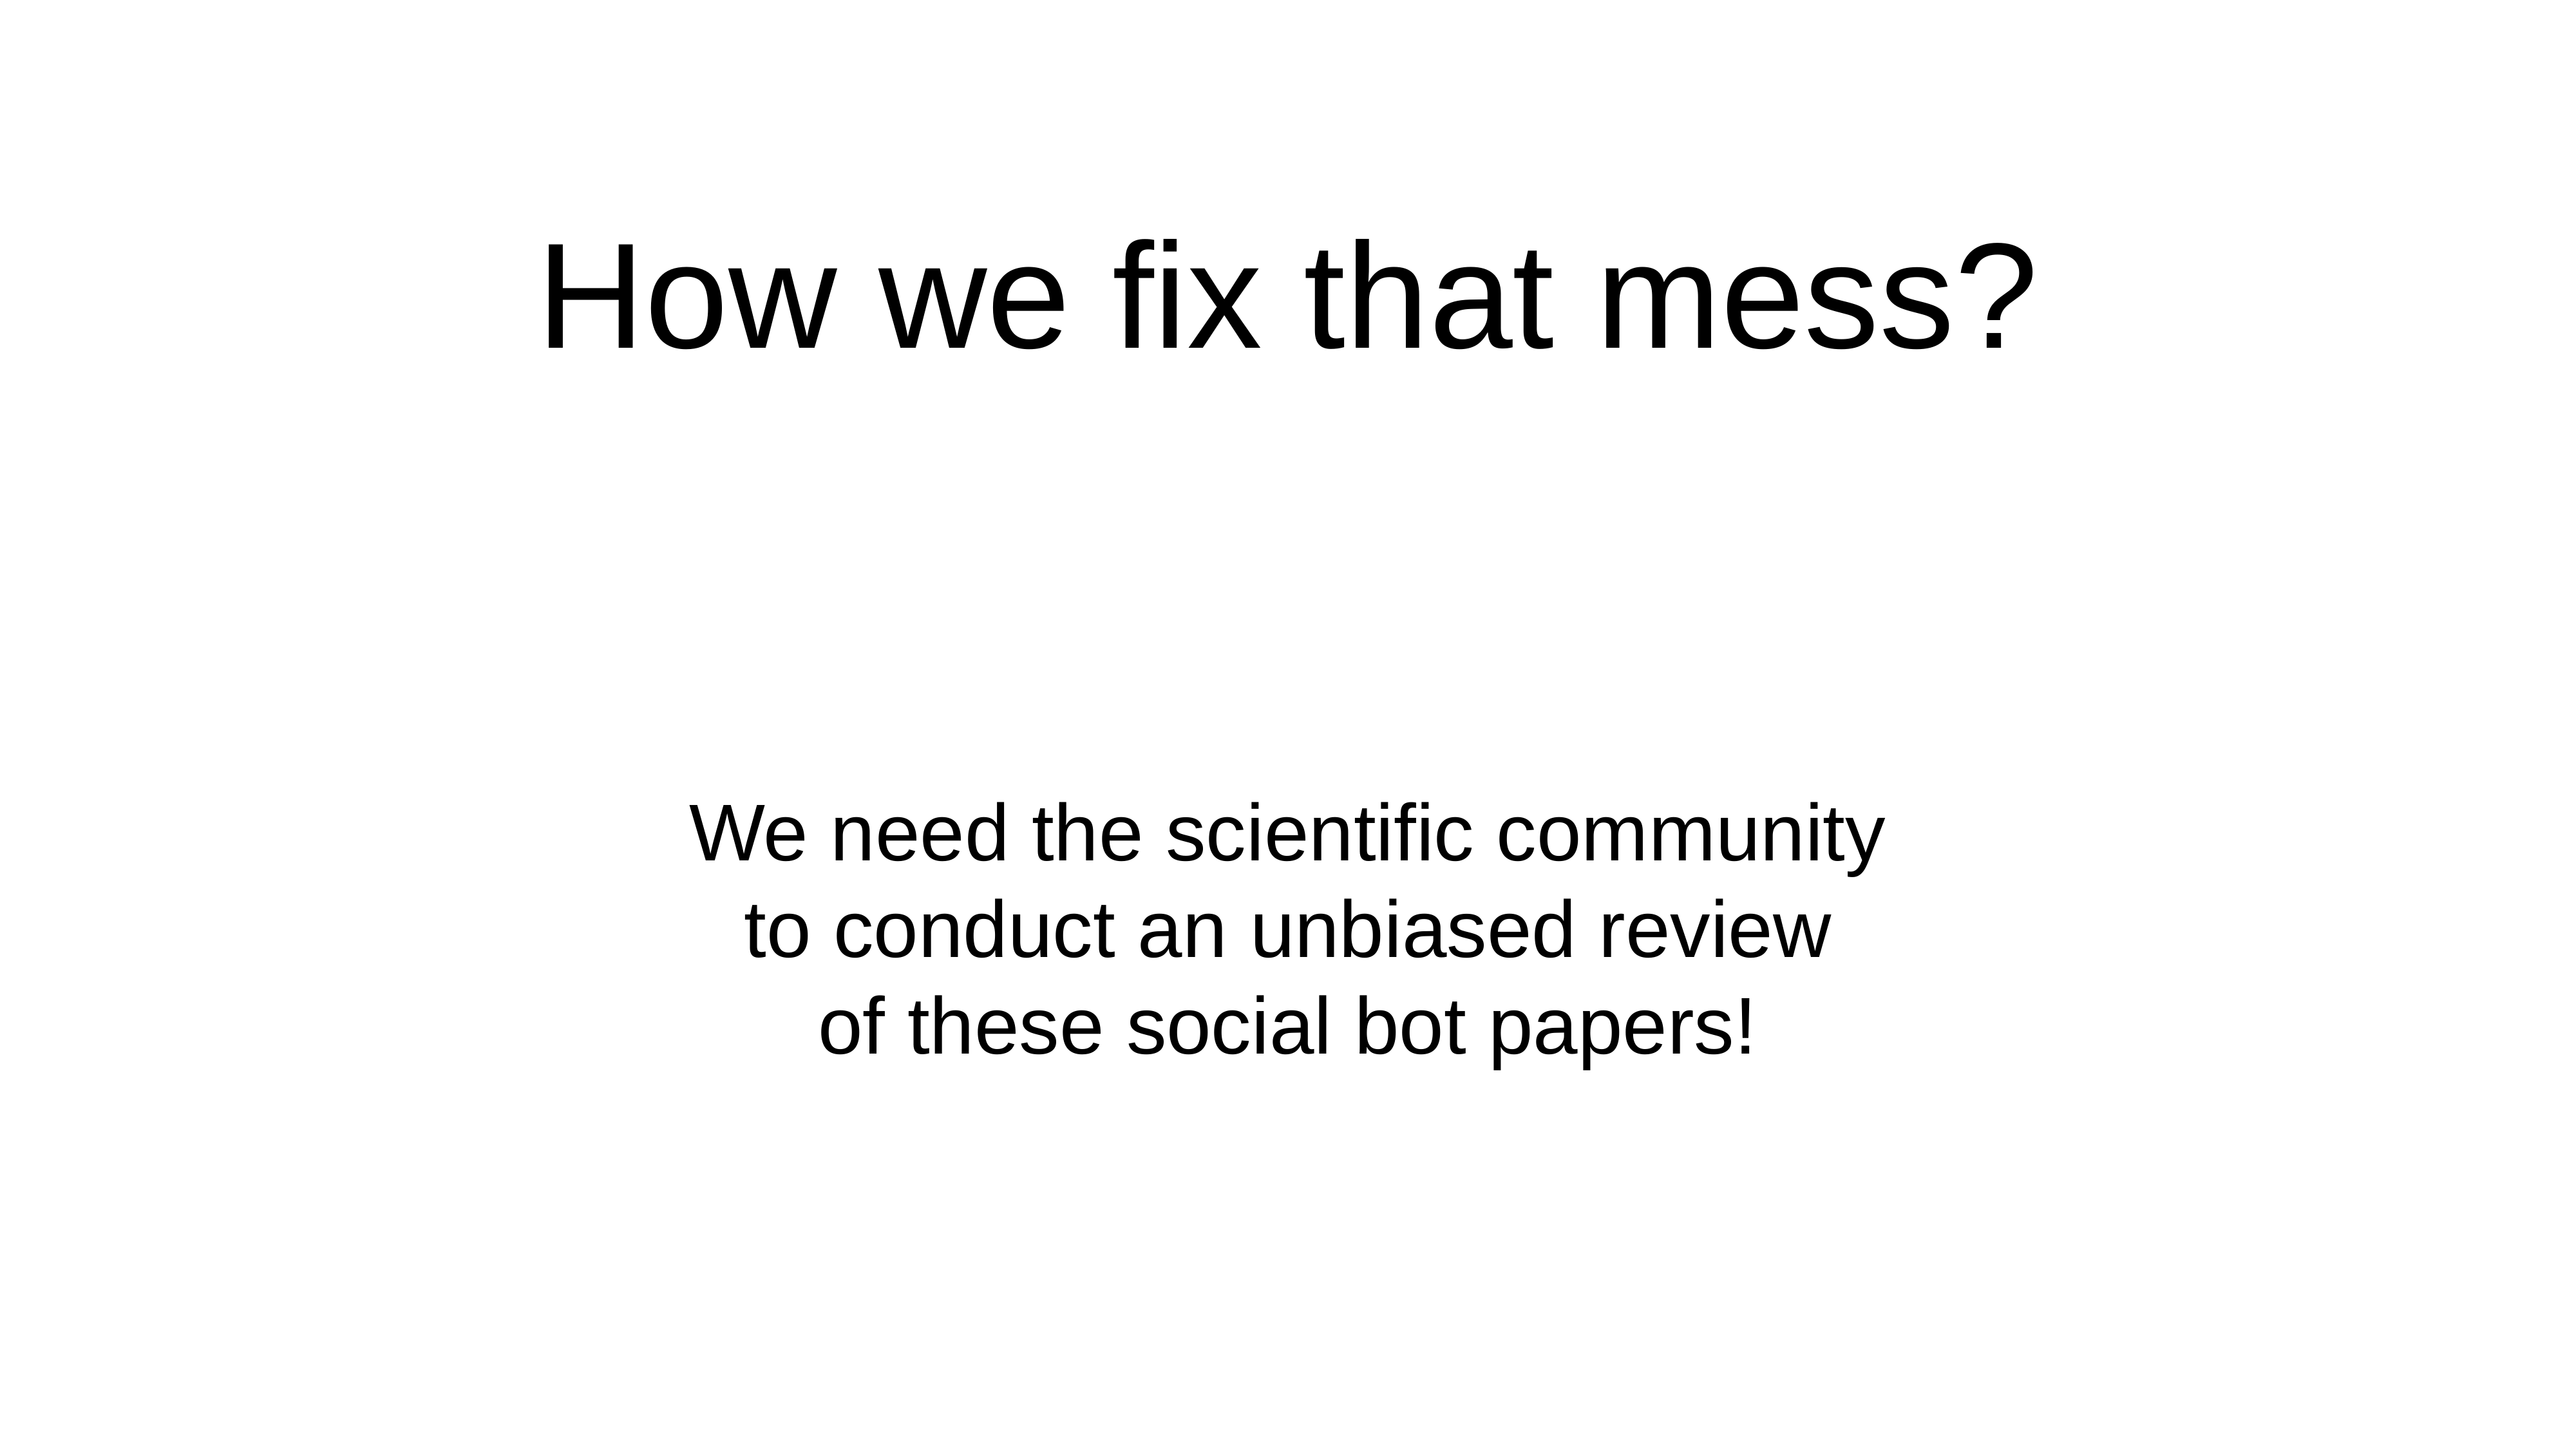

# How we fix that mess?
We need the scientific community
to conduct an unbiased review
of these social bot papers!